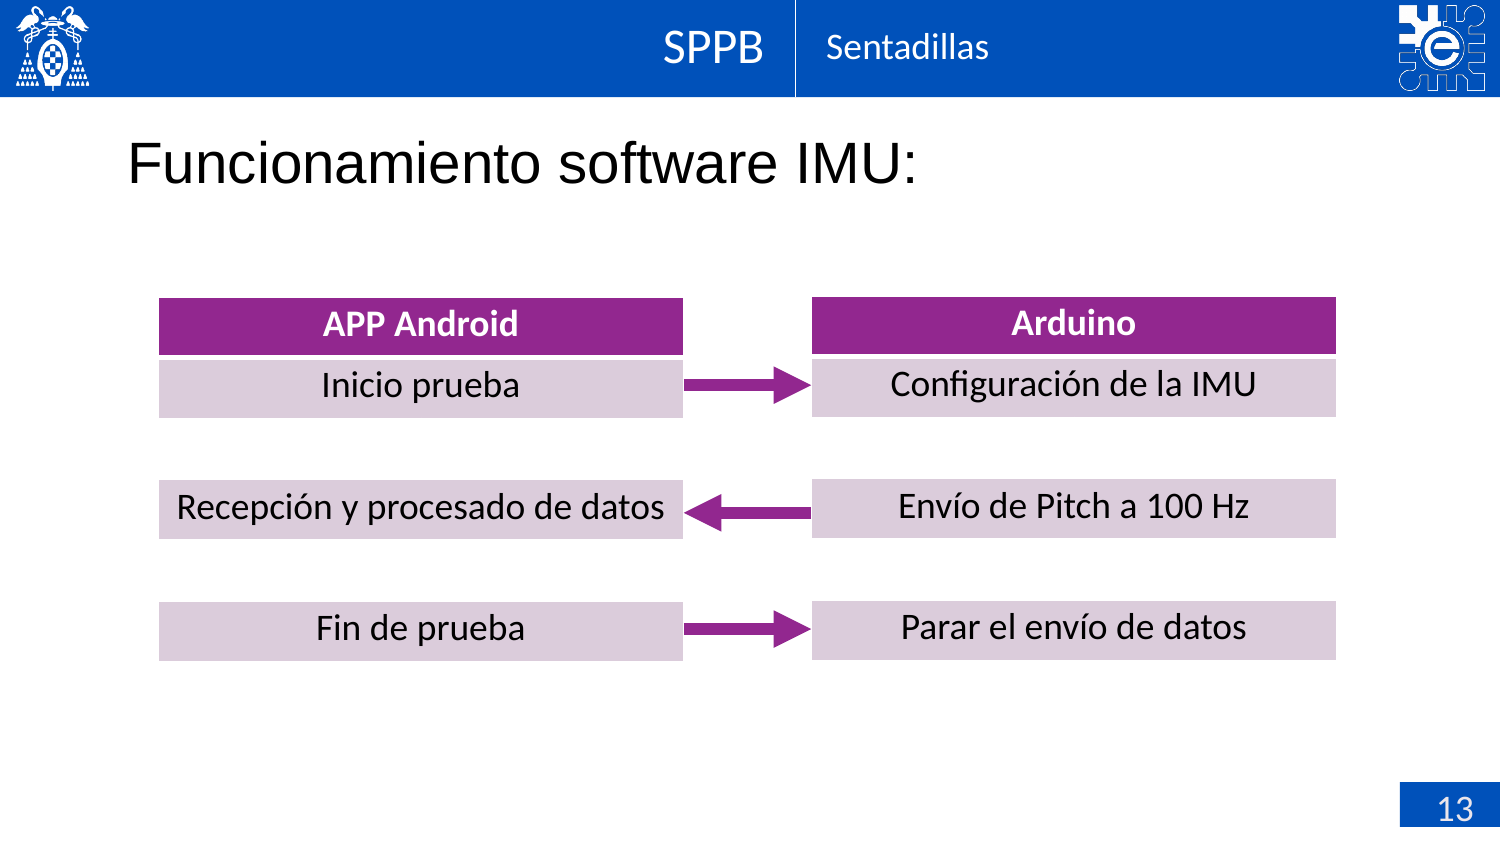

SPPB
Sentadillas
Funcionamiento software IMU:
| Arduino |  |
| --- | --- |
| Configuración de la IMU |  |
|  |  |
| Envío de Pitch a 100 Hz |  |
|  |  |
| Parar el envío de datos |  |
| APP Android |  |
| --- | --- |
| Inicio prueba |  |
|  |  |
| Recepción y procesado de datos |  |
|  |  |
| Fin de prueba |  |
 13